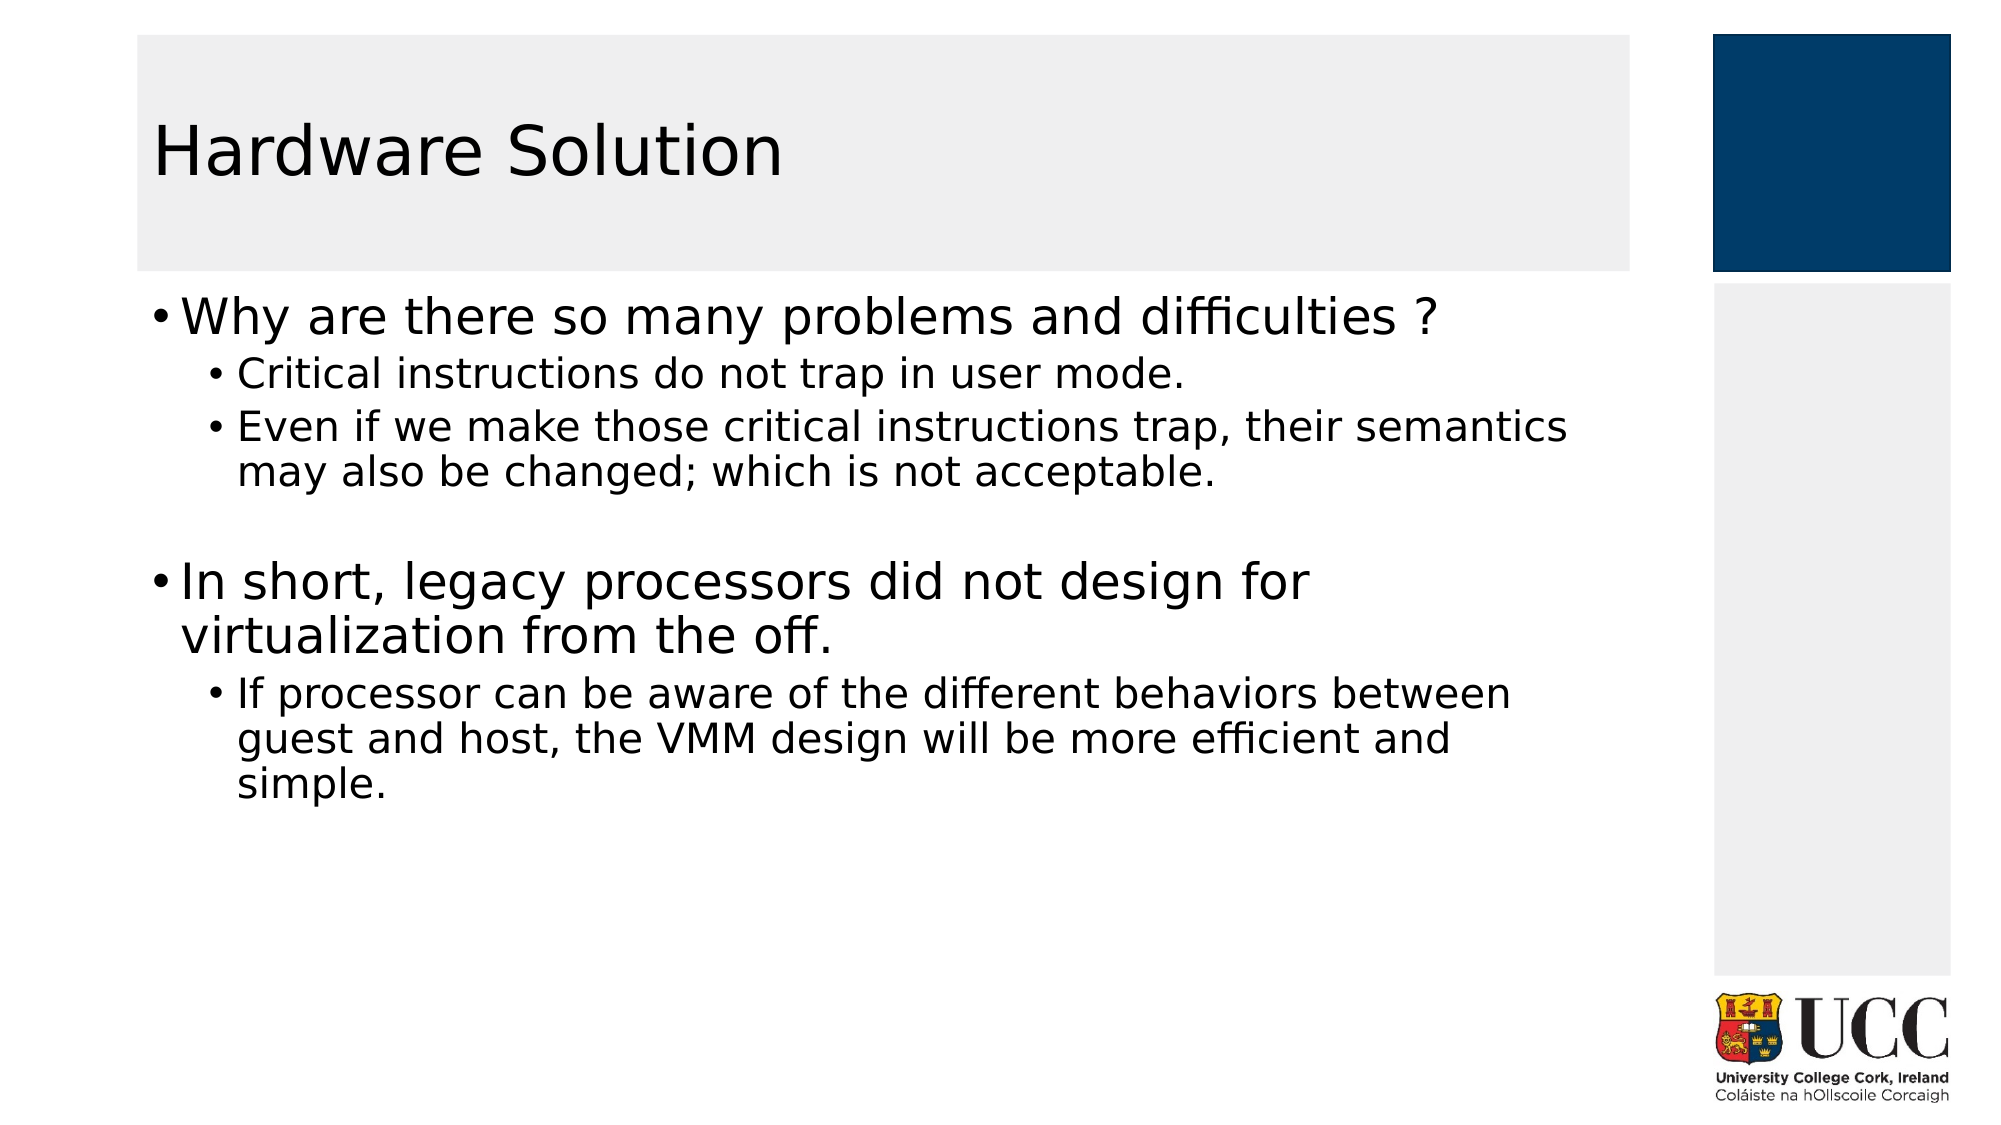

# Hardware Solution
Why are there so many problems and difficulties ?
Critical instructions do not trap in user mode.
Even if we make those critical instructions trap, their semantics may also be changed; which is not acceptable.
In short, legacy processors did not design for virtualization from the off.
If processor can be aware of the different behaviors between guest and host, the VMM design will be more efficient and simple.